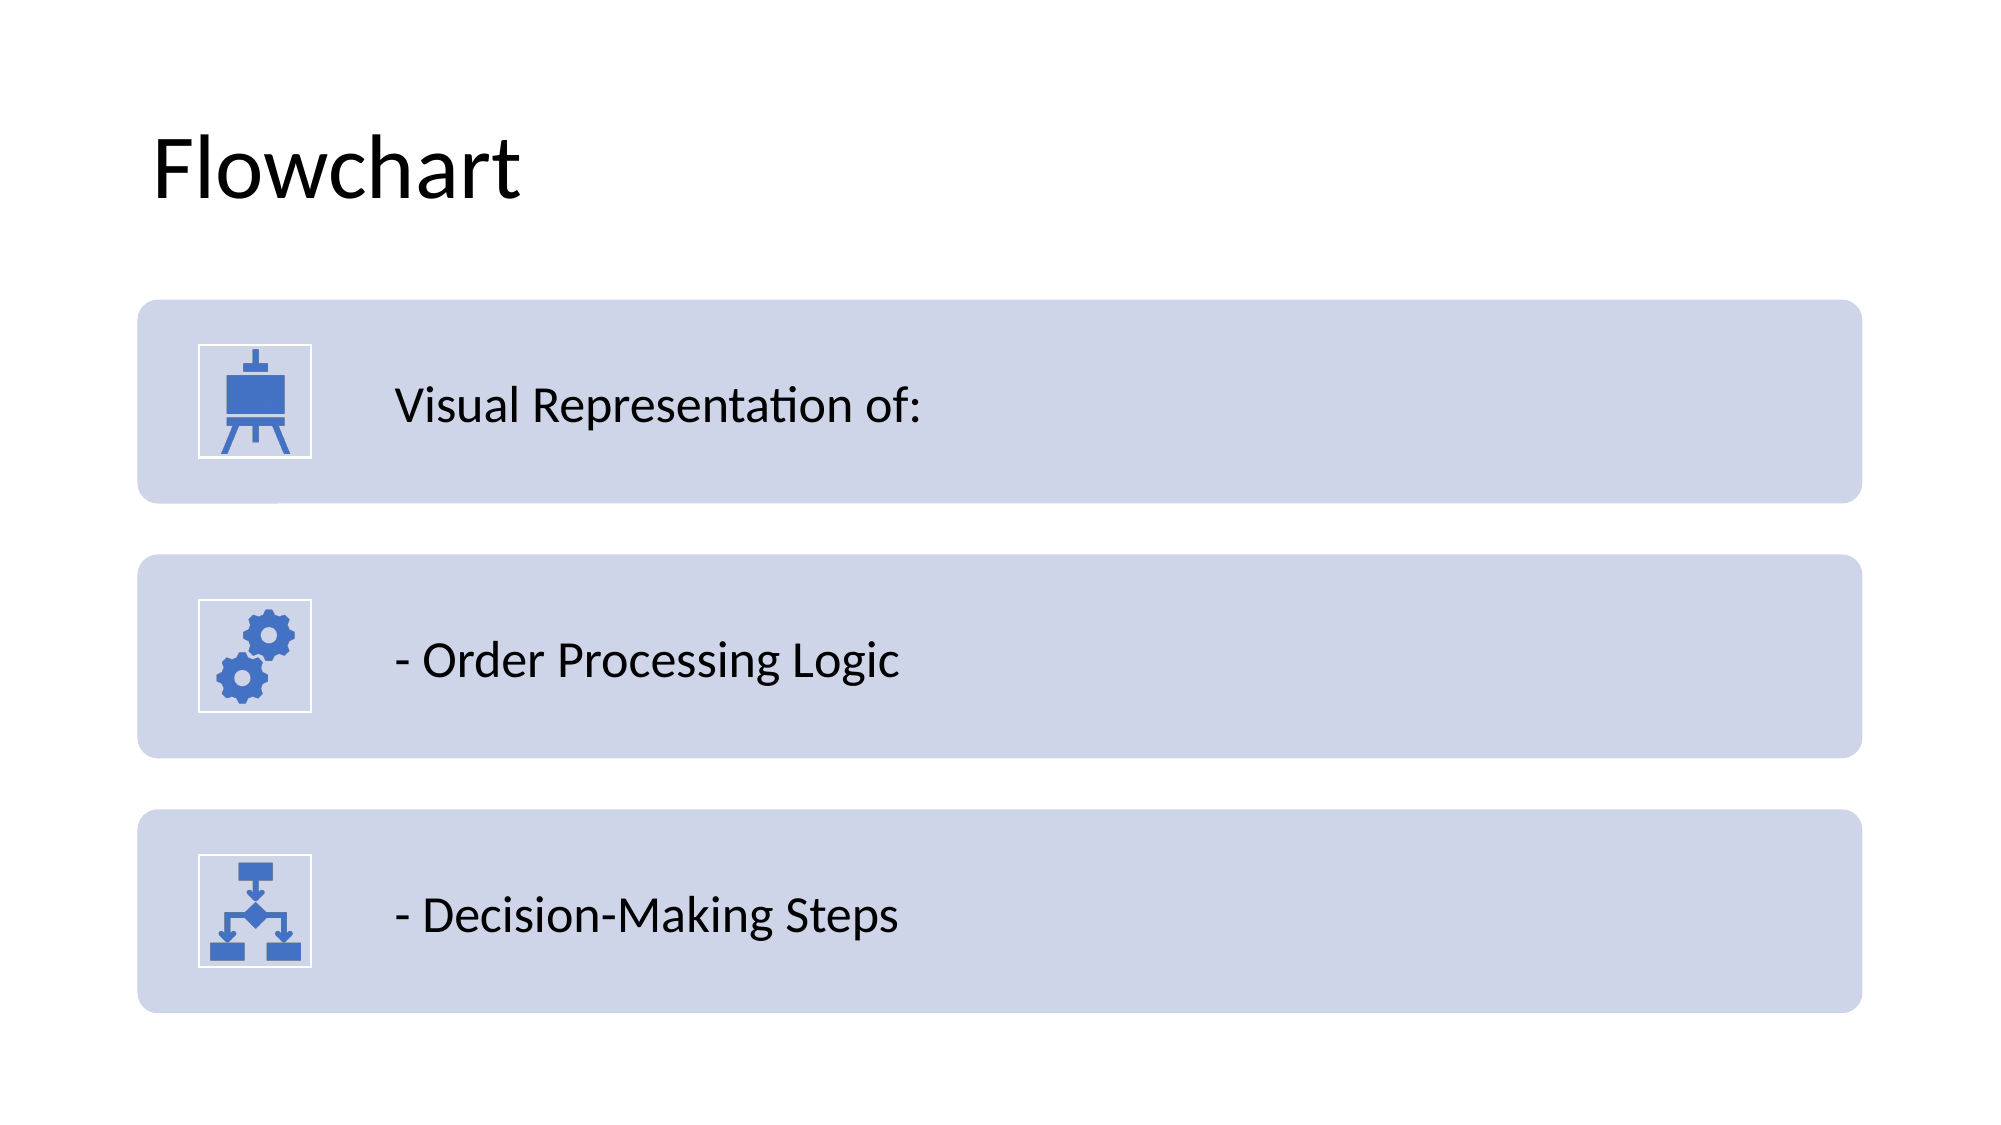

# Flowchart
Visual Representation of:
- Order Processing Logic
- Decision-Making Steps